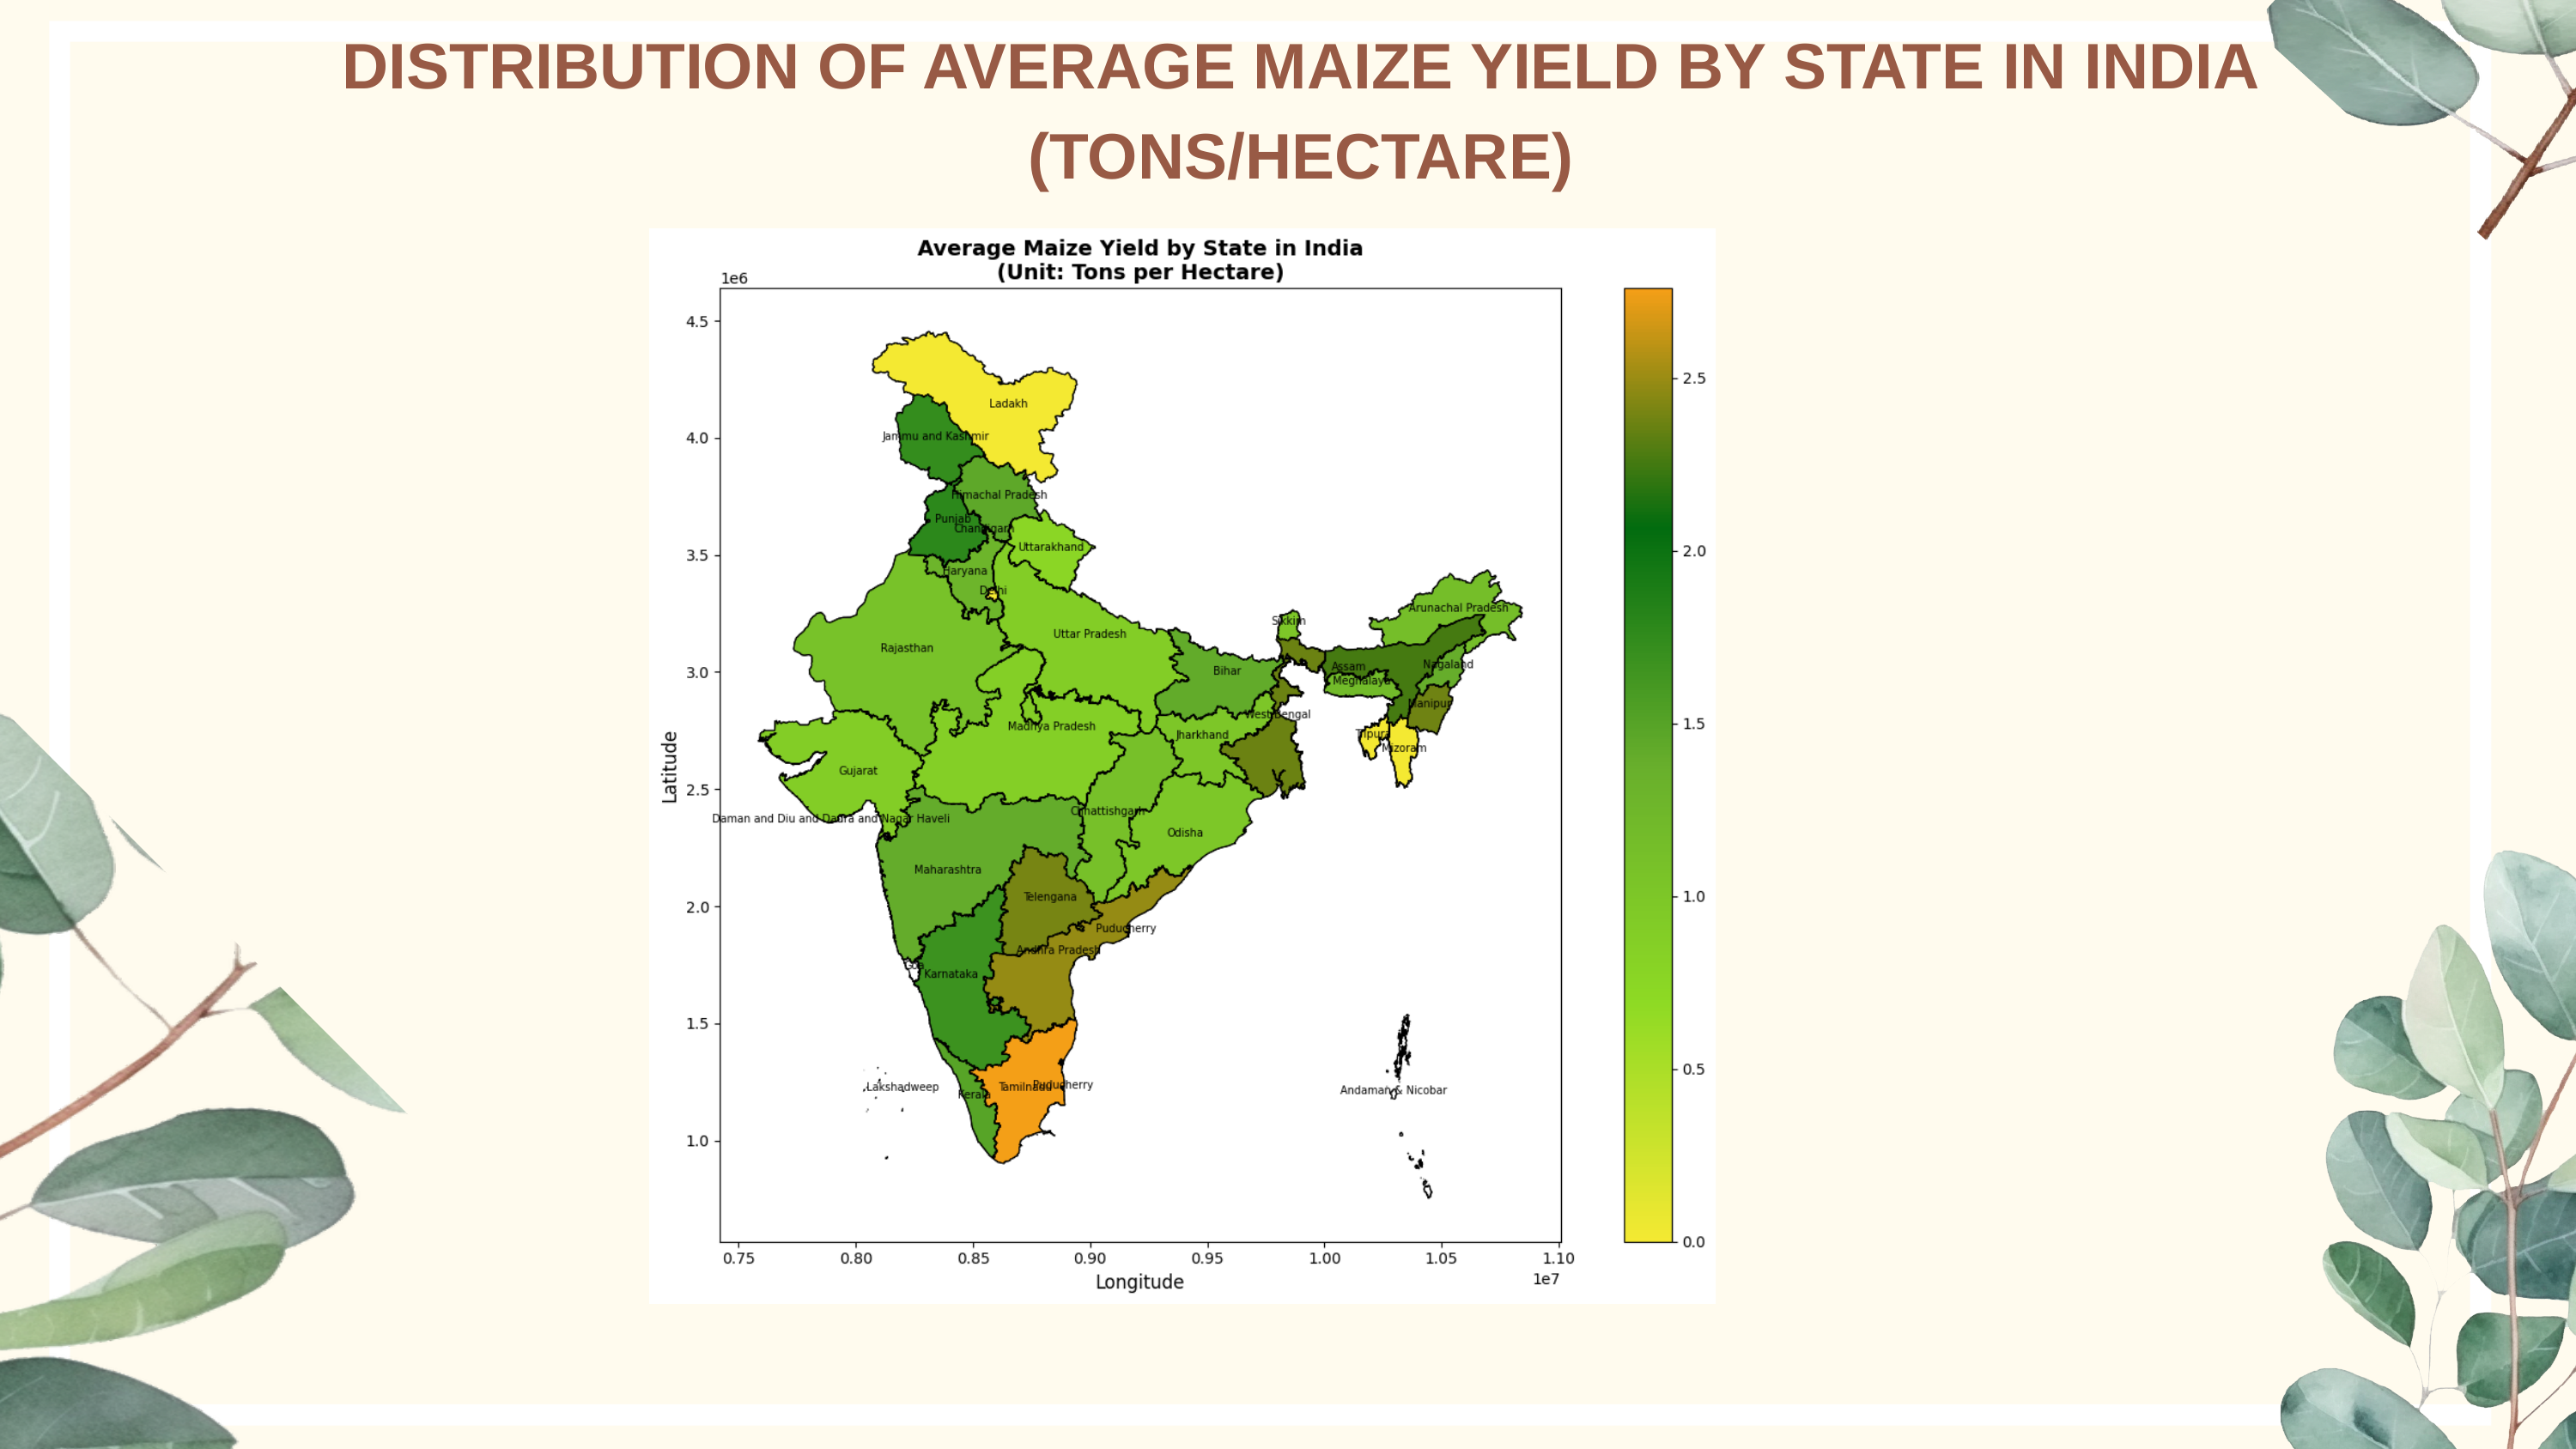

DISTRIBUTION OF AVERAGE MAIZE YIELD BY STATE IN INDIA (TONS/HECTARE)